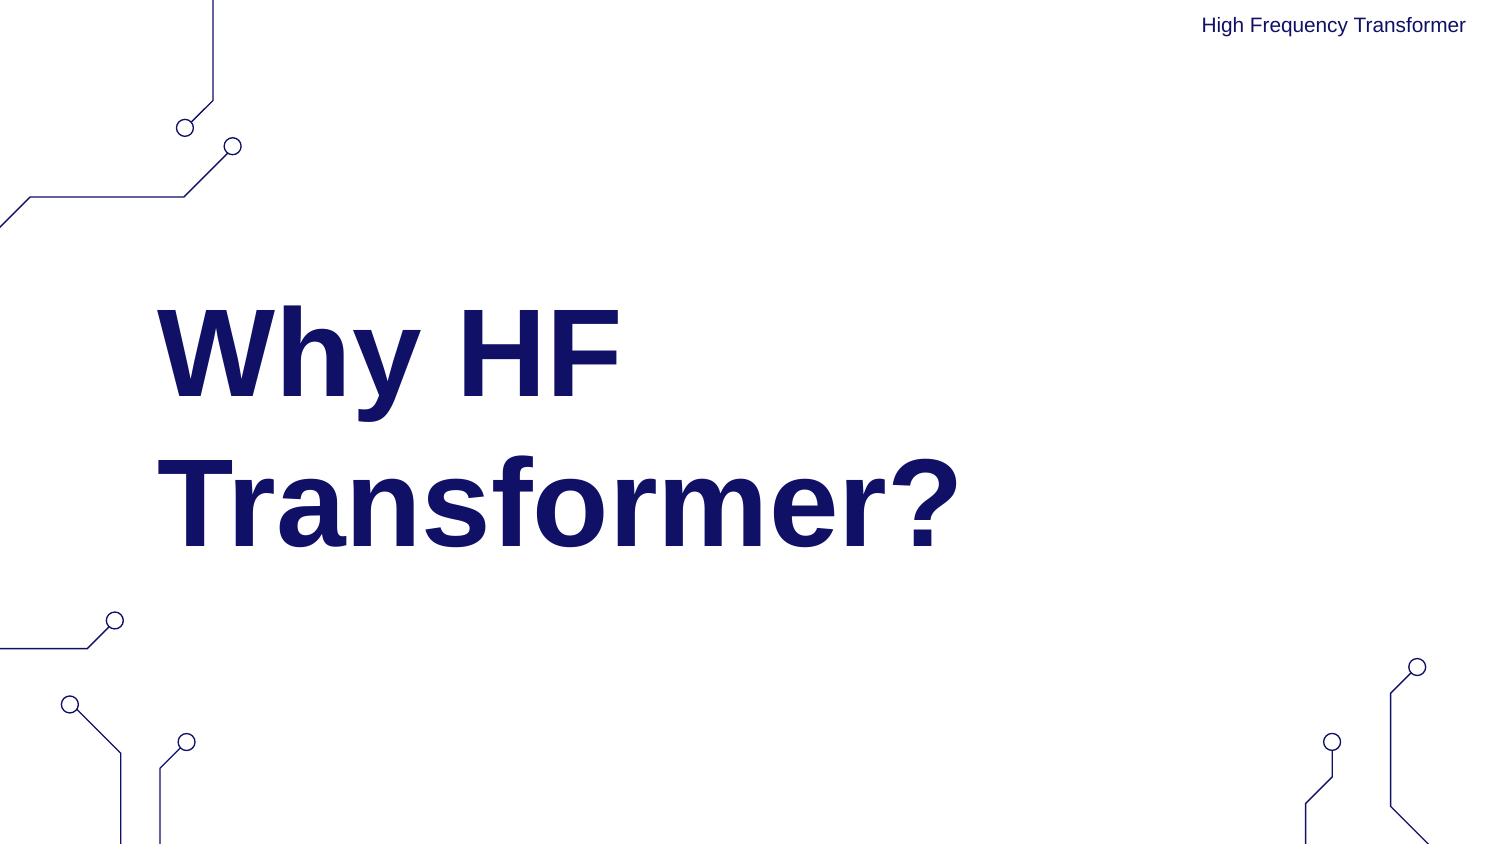

High Frequency Transformer
# Why HF Transformer?